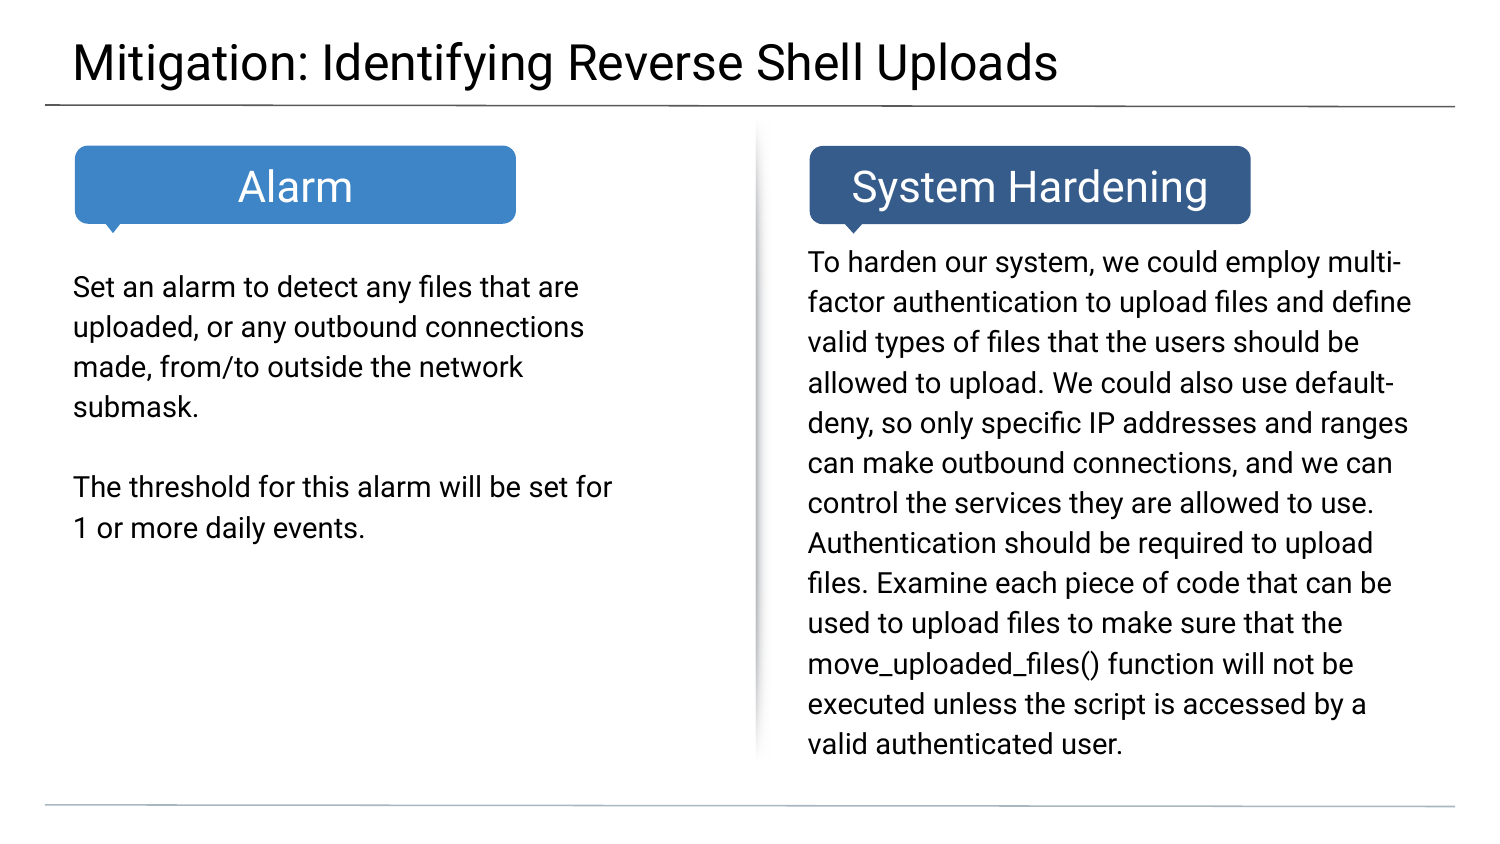

# Mitigation: Identifying Reverse Shell Uploads
To harden our system, we could employ multi-factor authentication to upload files and define valid types of files that the users should be allowed to upload. We could also use default-deny, so only specific IP addresses and ranges can make outbound connections, and we can control the services they are allowed to use. Authentication should be required to upload files. Examine each piece of code that can be used to upload files to make sure that the move_uploaded_files() function will not be executed unless the script is accessed by a valid authenticated user.

Set an alarm to detect any files that are uploaded, or any outbound connections made, from/to outside the network submask.

The threshold for this alarm will be set for 1 or more daily events.